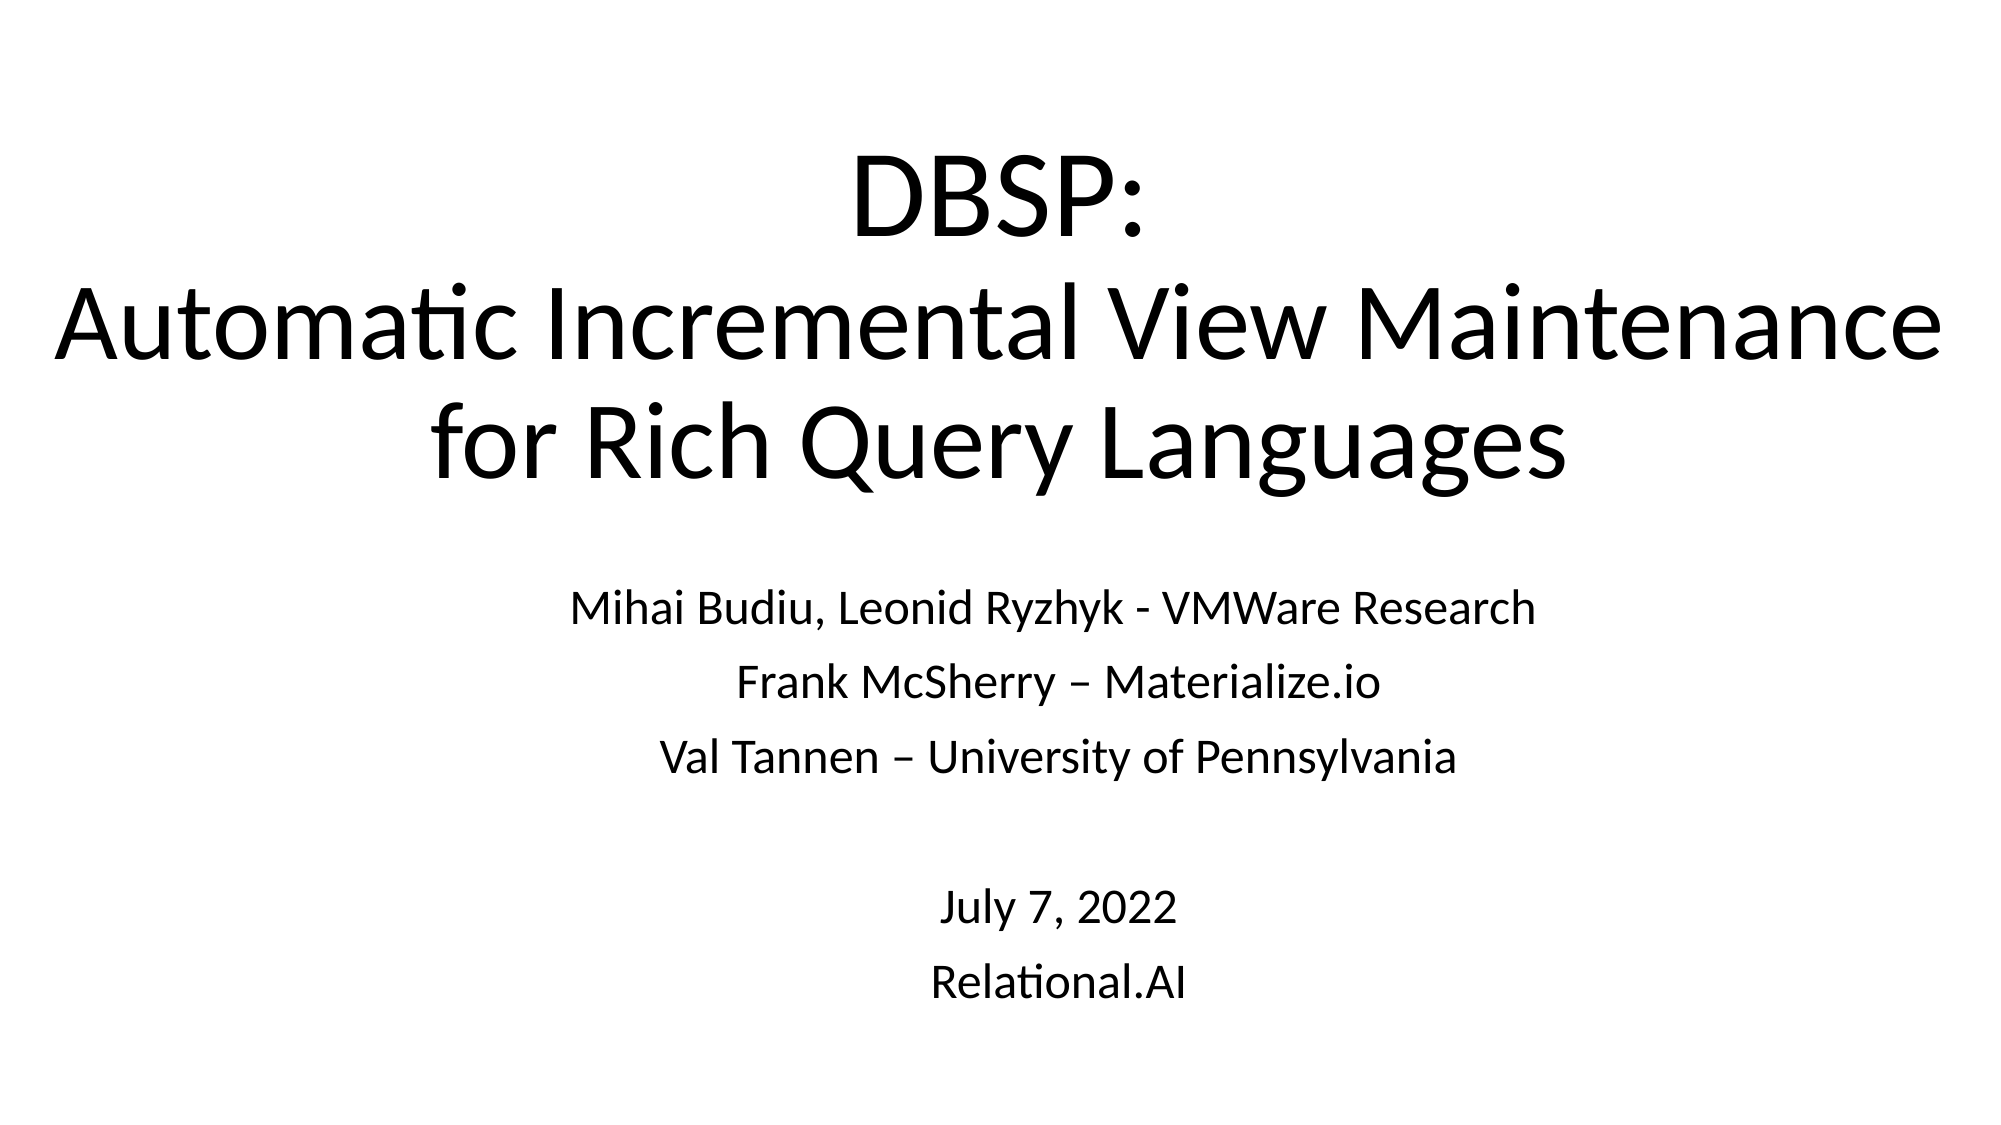

# DBSP: Automatic Incremental View Maintenance for Rich Query Languages
Mihai Budiu, Leonid Ryzhyk - VMWare Research
Frank McSherry – Materialize.io
Val Tannen – University of Pennsylvania

July 7, 2022
Relational.AI